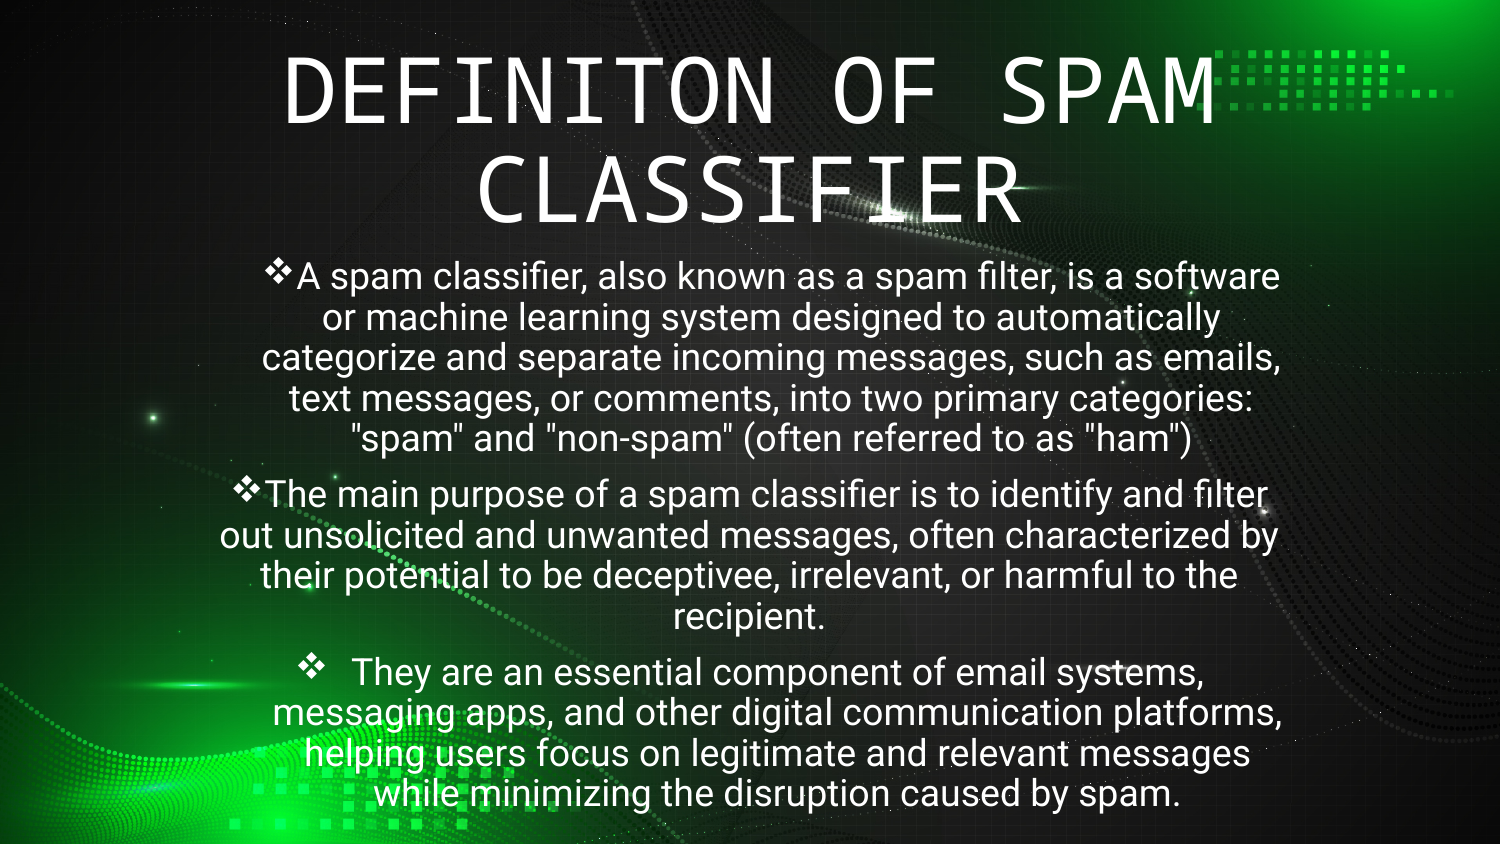

# DEFINITON OF SPAM CLASSIFIER
A spam classifier, also known as a spam filter, is a software or machine learning system designed to automatically categorize and separate incoming messages, such as emails, text messages, or comments, into two primary categories: "spam" and "non-spam" (often referred to as "ham")
The main purpose of a spam classifier is to identify and filter out unsolicited and unwanted messages, often characterized by their potential to be deceptivee, irrelevant, or harmful to the recipient.
They are an essential component of email systems, messaging apps, and other digital communication platforms, helping users focus on legitimate and relevant messages while minimizing the disruption caused by spam.